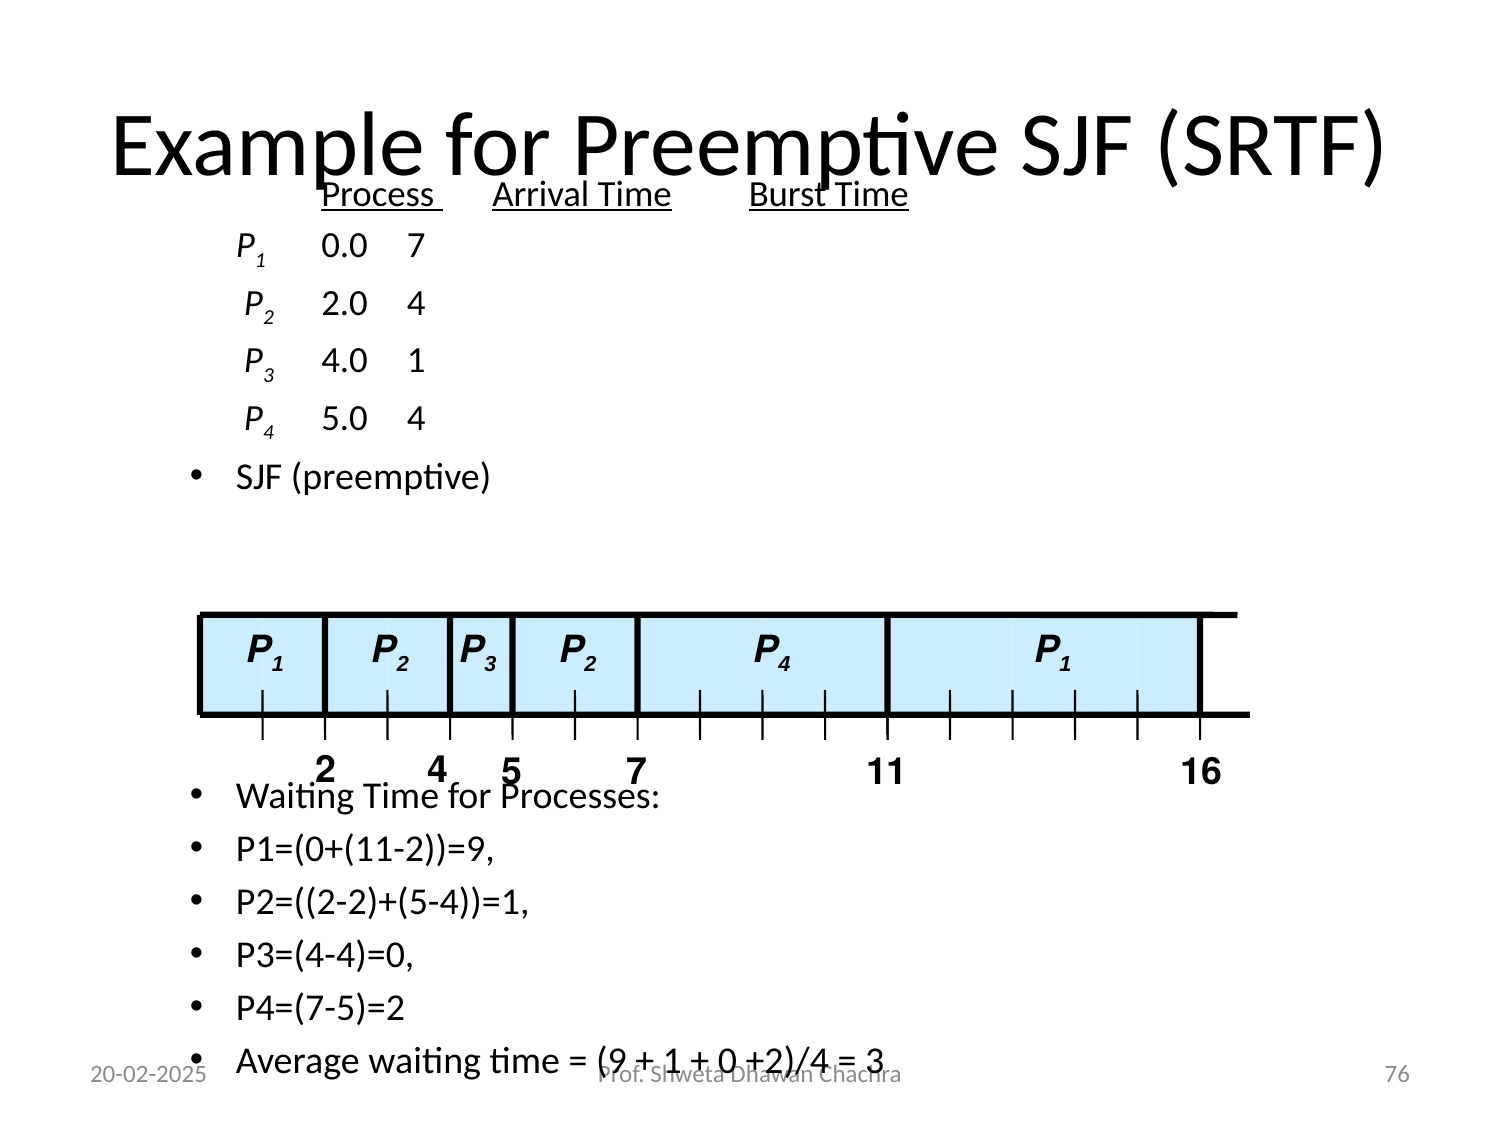

# Example for Preemptive SJF (SRTF)
	        	Process      	Arrival Time	Burst Time
		P1	0.0	7
		 P2	2.0	4
		 P3	4.0	1
		 P4	5.0	4
SJF (preemptive)

Waiting Time for Processes:
P1=(0+(11-2))=9,
P2=((2-2)+(5-4))=1,
P3=(4-4)=0,
P4=(7-5)=2
Average waiting time = (9 + 1 + 0 +2)/4 = 3

P1
P2
P3
P2
P4
P1

2
4
5
7
11
16
20-02-2025
Prof. Shweta Dhawan Chachra
76